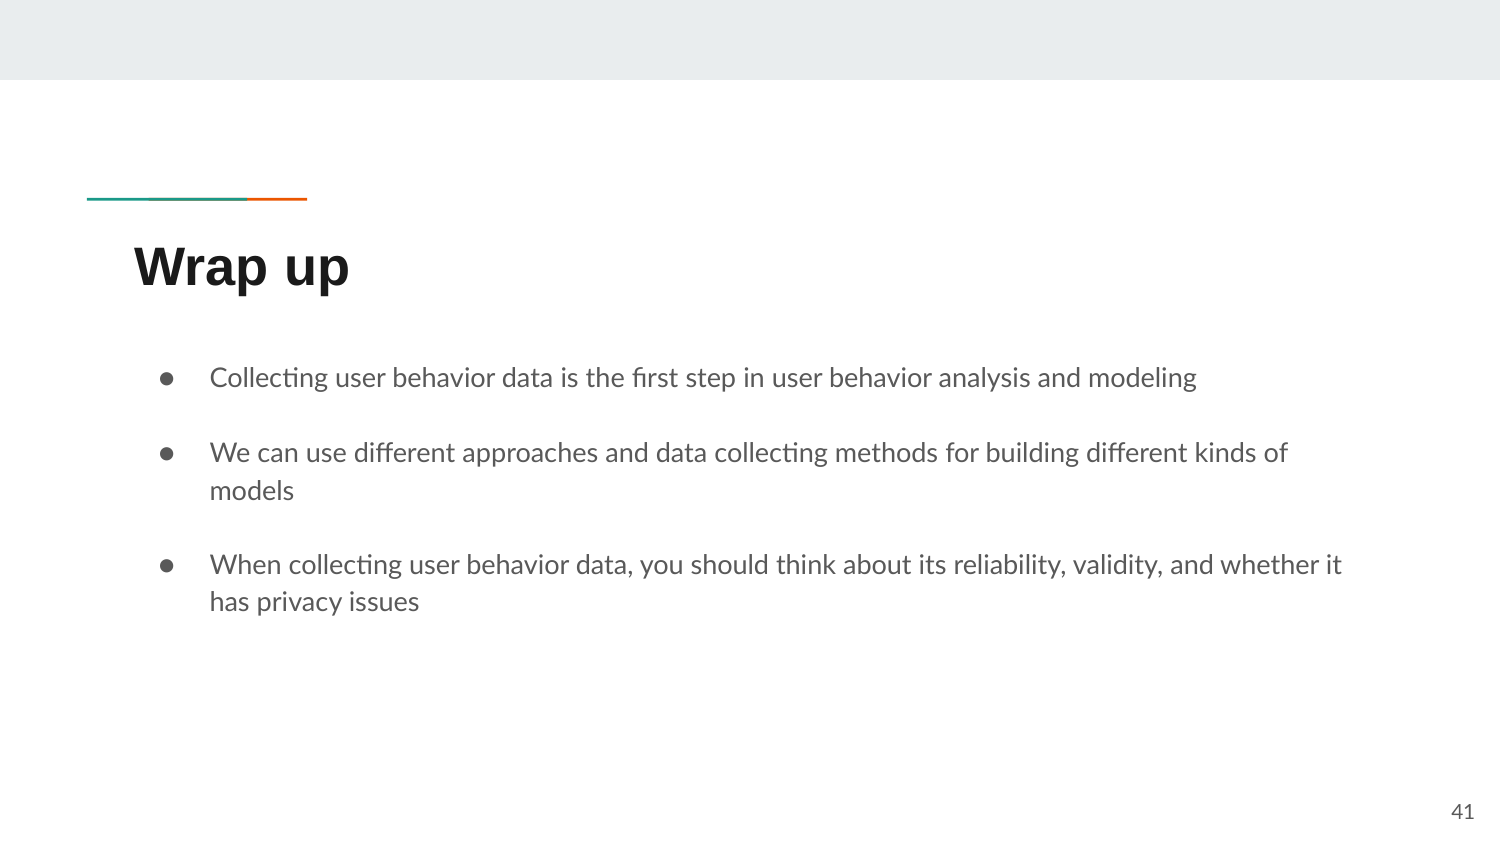

# Wrap up
Collecting user behavior data is the first step in user behavior analysis and modeling

We can use different approaches and data collecting methods for building different kinds of models

When collecting user behavior data, you should think about its reliability, validity, and whether it has privacy issues
41